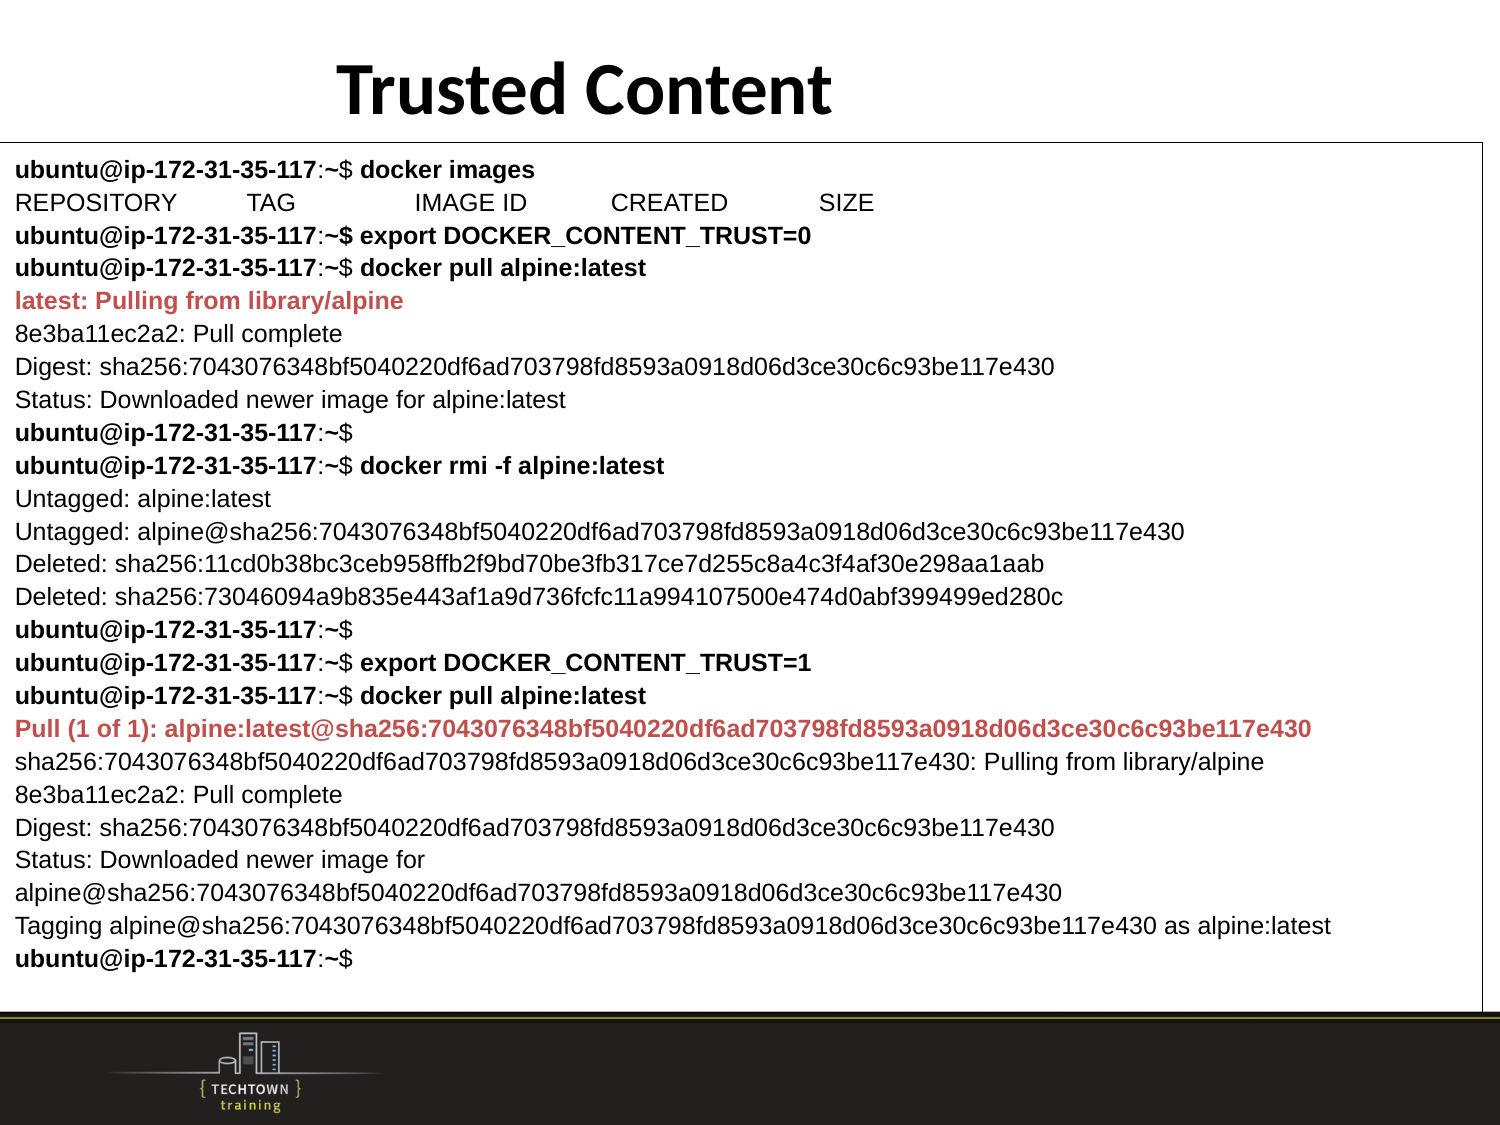

# Trusted Content
ubuntu@ip-172-31-35-117:~$ docker images
REPOSITORY          TAG                 IMAGE ID            CREATED             SIZE
ubuntu@ip-172-31-35-117:~$ export DOCKER_CONTENT_TRUST=0
ubuntu@ip-172-31-35-117:~$ docker pull alpine:latest
latest: Pulling from library/alpine
8e3ba11ec2a2: Pull complete
Digest: sha256:7043076348bf5040220df6ad703798fd8593a0918d06d3ce30c6c93be117e430
Status: Downloaded newer image for alpine:latest
ubuntu@ip-172-31-35-117:~$
ubuntu@ip-172-31-35-117:~$ docker rmi -f alpine:latest
Untagged: alpine:latest
Untagged: alpine@sha256:7043076348bf5040220df6ad703798fd8593a0918d06d3ce30c6c93be117e430
Deleted: sha256:11cd0b38bc3ceb958ffb2f9bd70be3fb317ce7d255c8a4c3f4af30e298aa1aab
Deleted: sha256:73046094a9b835e443af1a9d736fcfc11a994107500e474d0abf399499ed280c
ubuntu@ip-172-31-35-117:~$
ubuntu@ip-172-31-35-117:~$ export DOCKER_CONTENT_TRUST=1
ubuntu@ip-172-31-35-117:~$ docker pull alpine:latest
Pull (1 of 1): alpine:latest@sha256:7043076348bf5040220df6ad703798fd8593a0918d06d3ce30c6c93be117e430
sha256:7043076348bf5040220df6ad703798fd8593a0918d06d3ce30c6c93be117e430: Pulling from library/alpine
8e3ba11ec2a2: Pull complete
Digest: sha256:7043076348bf5040220df6ad703798fd8593a0918d06d3ce30c6c93be117e430
Status: Downloaded newer image for alpine@sha256:7043076348bf5040220df6ad703798fd8593a0918d06d3ce30c6c93be117e430
Tagging alpine@sha256:7043076348bf5040220df6ad703798fd8593a0918d06d3ce30c6c93be117e430 as alpine:latest
ubuntu@ip-172-31-35-117:~$